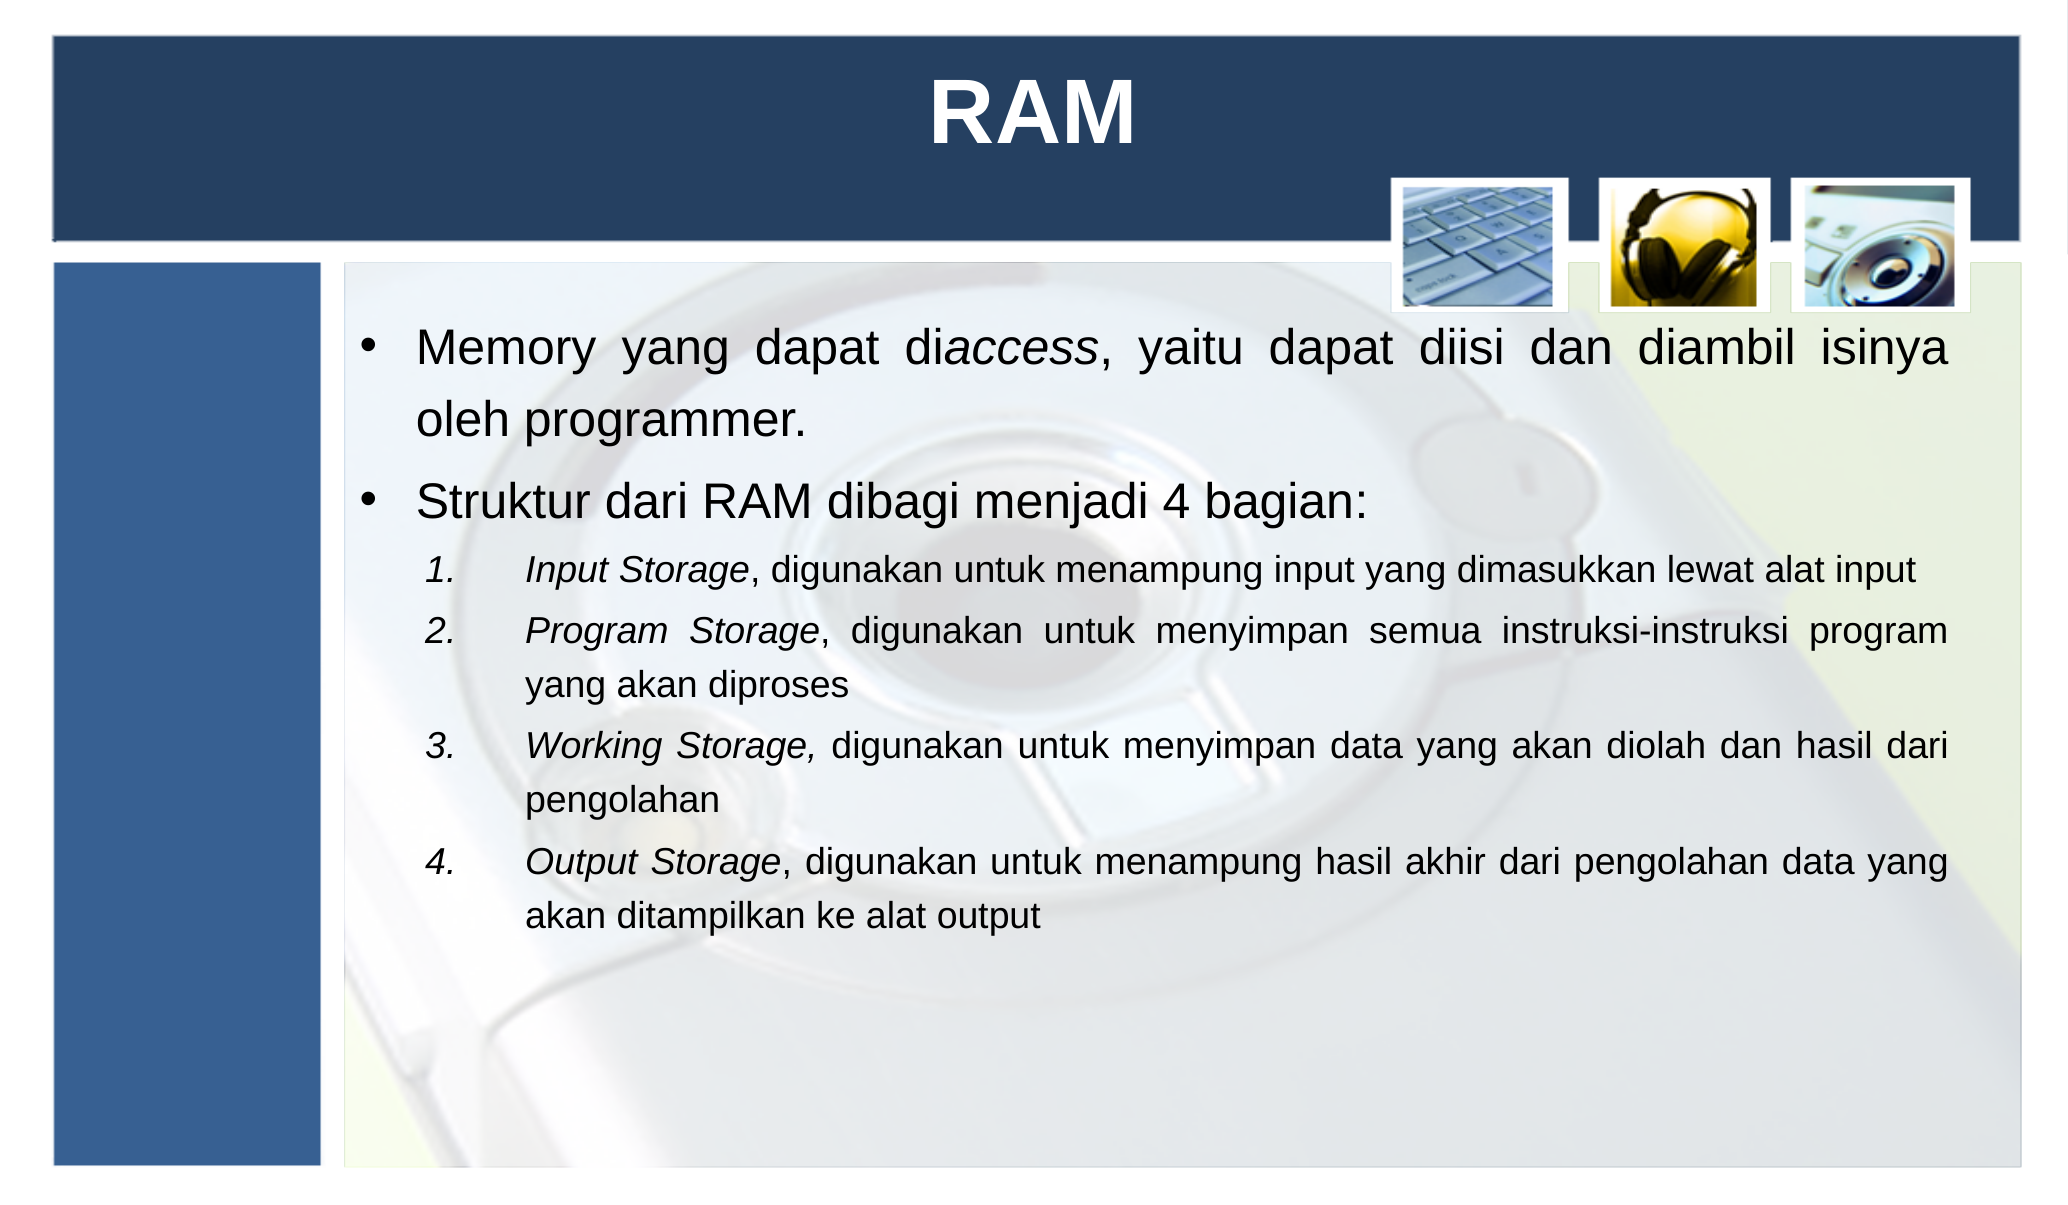

# RAM
Memory yang dapat diaccess, yaitu dapat diisi dan diambil isinya oleh programmer.
Struktur dari RAM dibagi menjadi 4 bagian:
Input Storage, digunakan untuk menampung input yang dimasukkan lewat alat input
Program Storage, digunakan untuk menyimpan semua instruksi-instruksi program yang akan diproses
Working Storage, digunakan untuk menyimpan data yang akan diolah dan hasil dari pengolahan
Output Storage, digunakan untuk menampung hasil akhir dari pengolahan data yang akan ditampilkan ke alat output